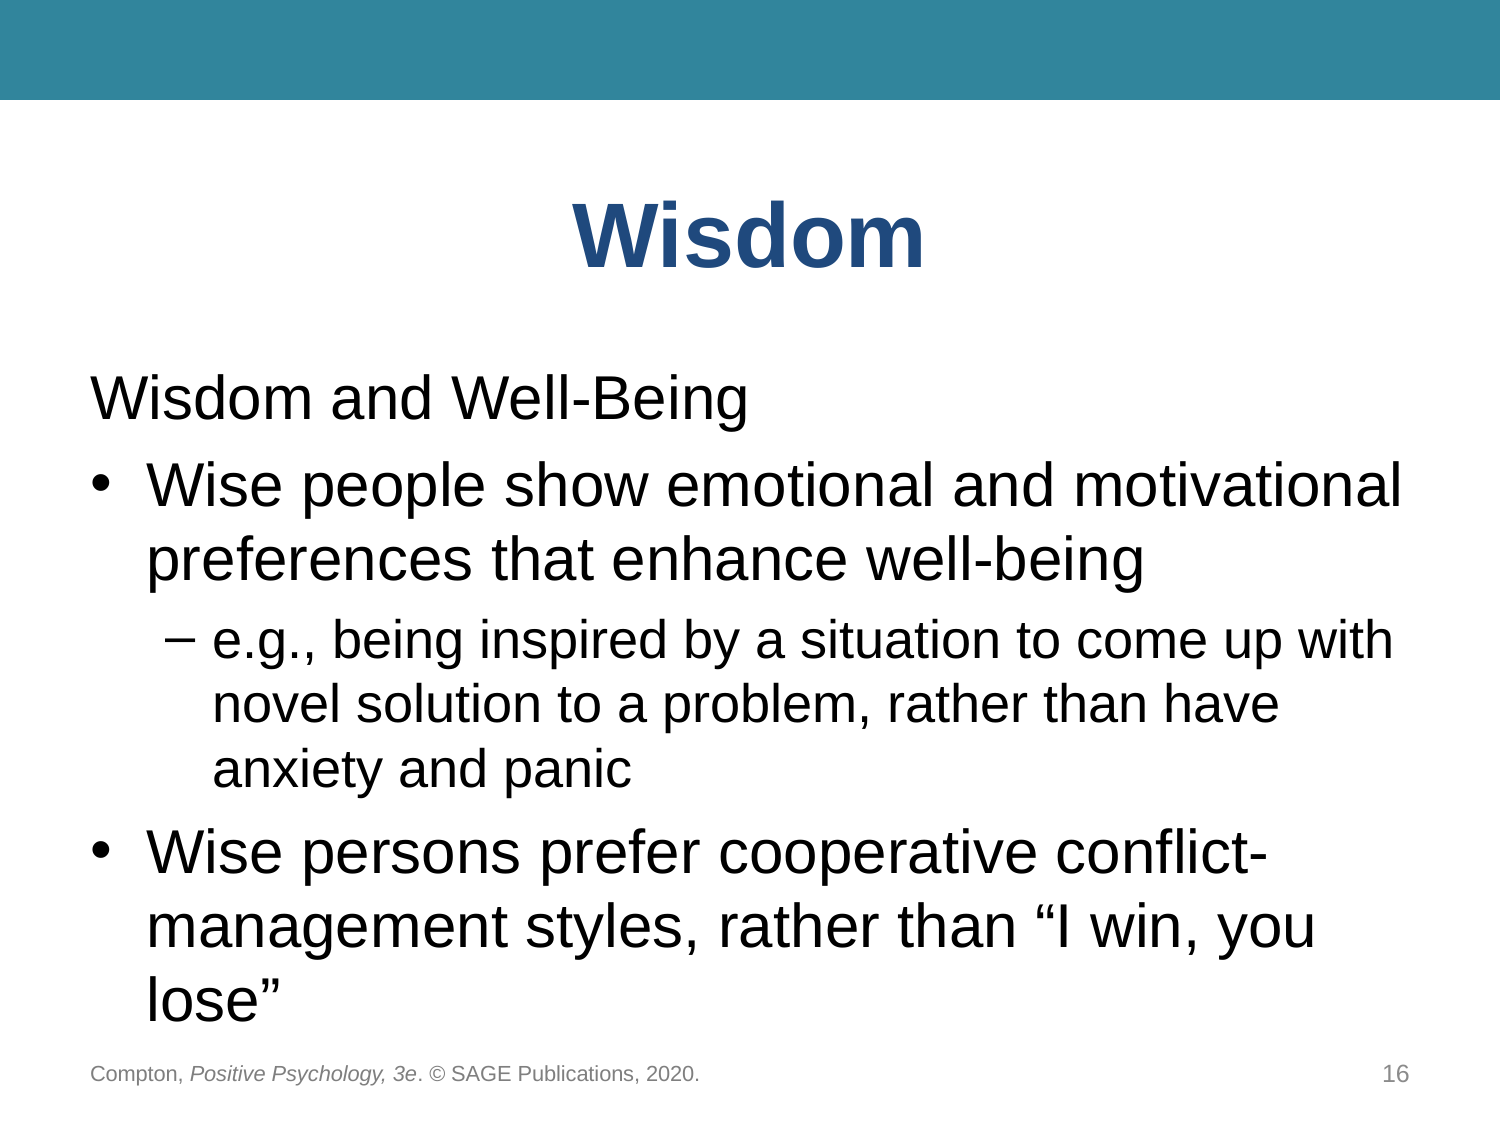

# Wisdom
Wisdom and Well-Being
Wise people show emotional and motivational preferences that enhance well-being
e.g., being inspired by a situation to come up with novel solution to a problem, rather than have anxiety and panic
Wise persons prefer cooperative conflict-management styles, rather than “I win, you lose”
Compton, Positive Psychology, 3e. © SAGE Publications, 2020.
16